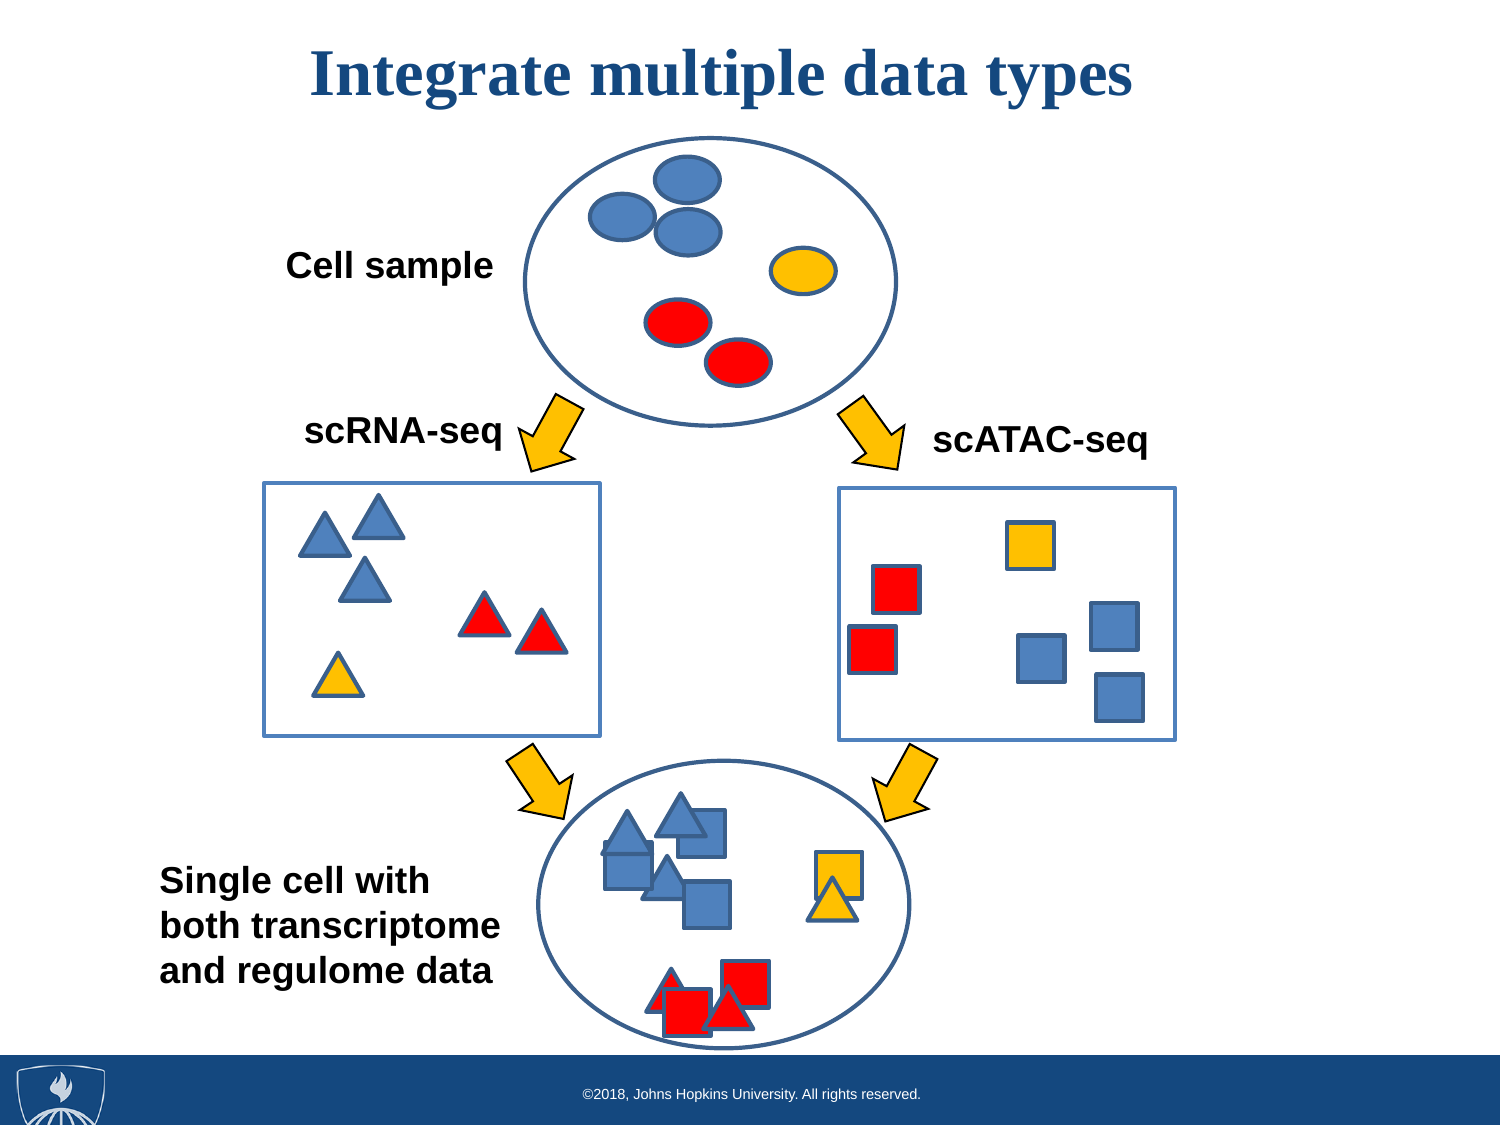

Integrate multiple data types

Cell sample

scRNA-seq
scATAC-seq

Single cell with both transcriptome and regulome data